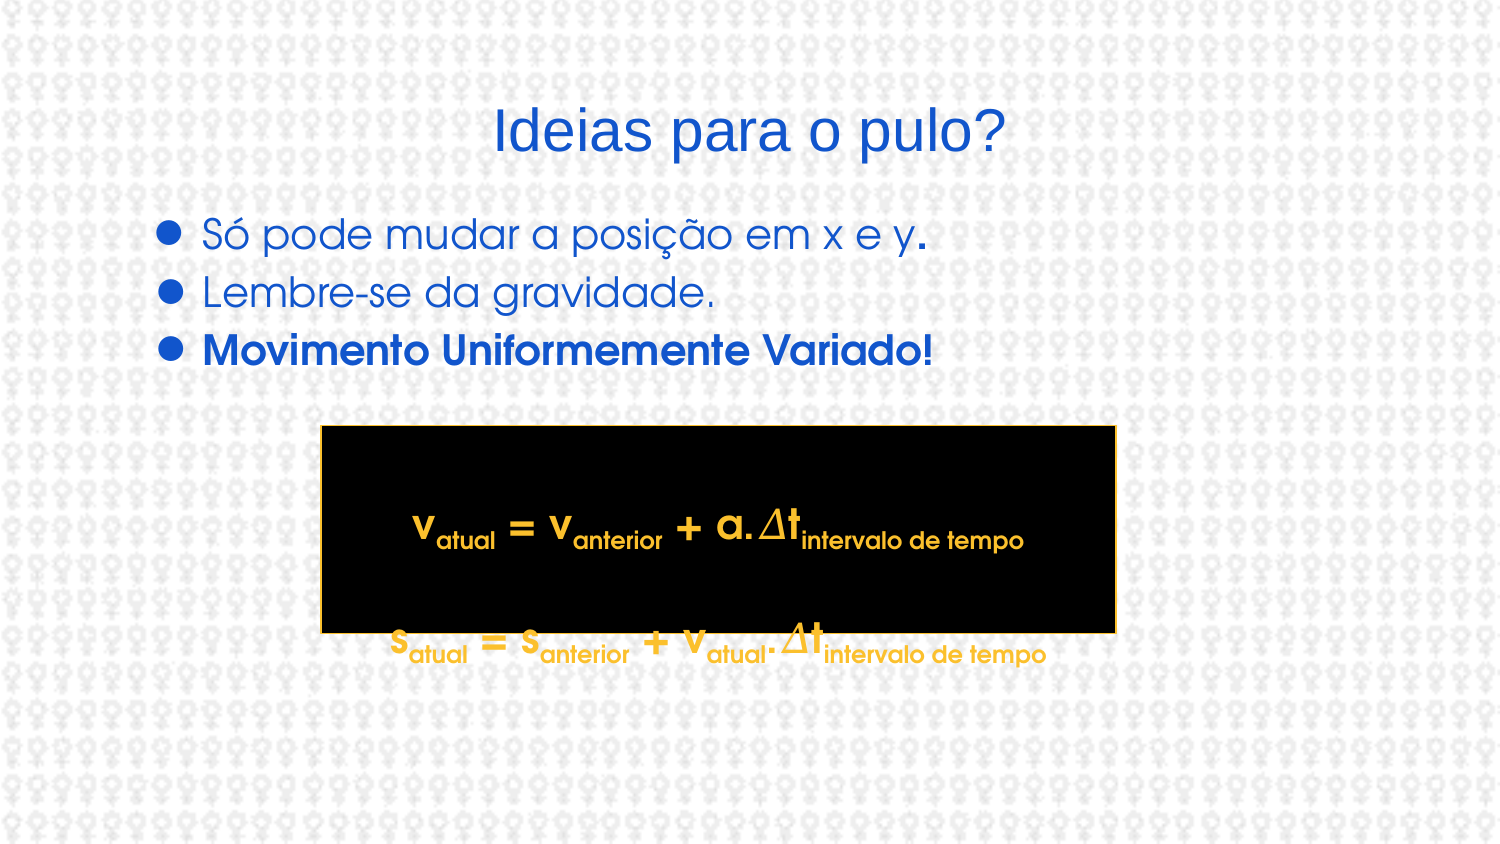

# Ideias para o pulo?
Só pode mudar a posição em x e y.
Lembre-se da gravidade.
Movimento Uniformemente Variado!

vatual = vanterior + a.𝛥tintervalo de tempo
satual = santerior + vatual.𝛥tintervalo de tempo